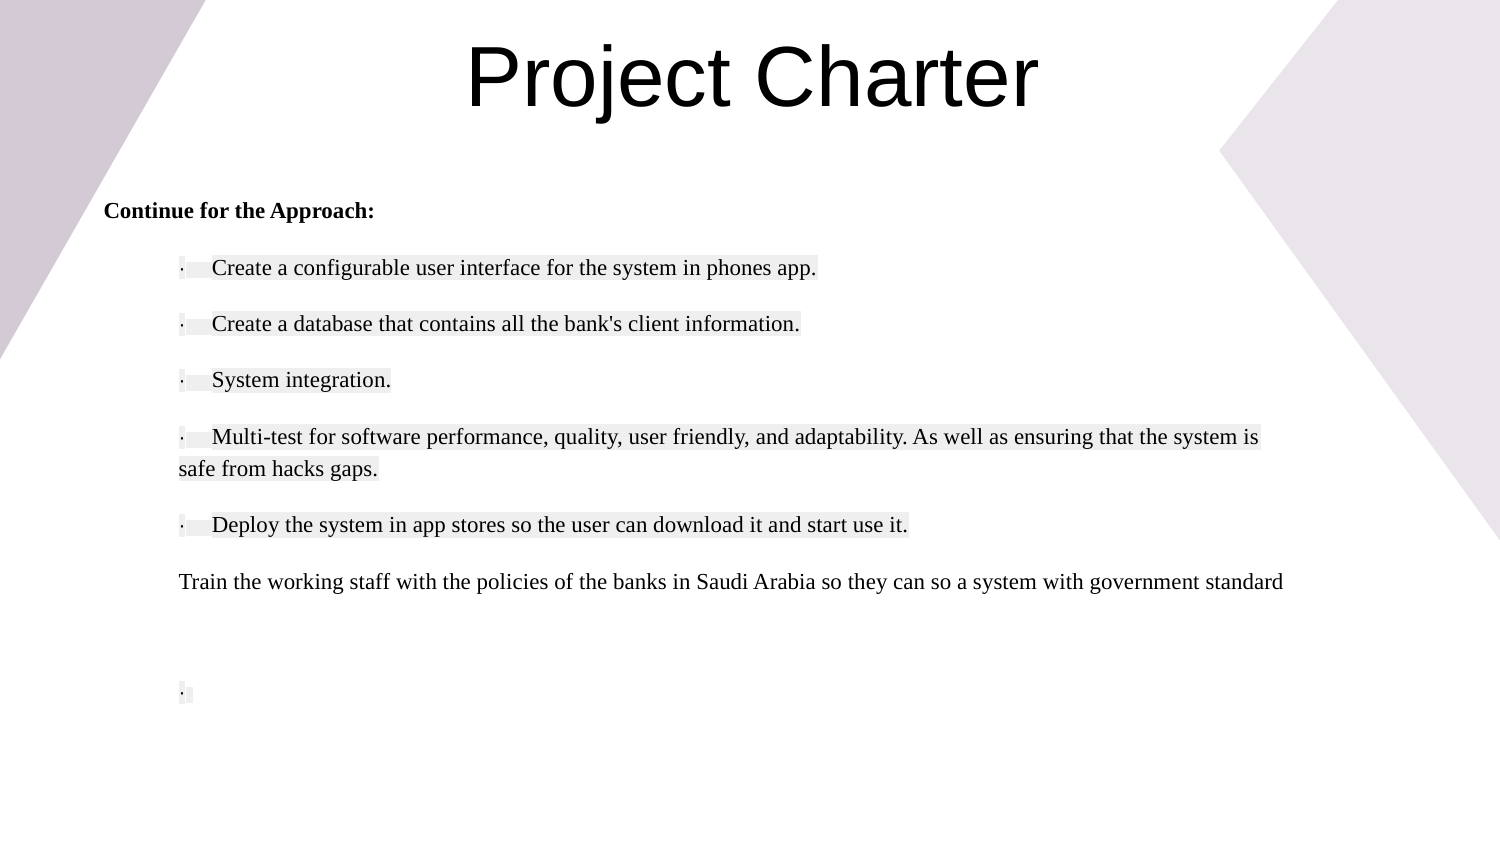

# Project Charter

Continue for the Approach:
·       Create a configurable user interface for the system in phones app.
·       Create a database that contains all the bank's client information.
·       System integration.
·       Multi-test for software performance, quality, user friendly, and adaptability. As well as ensuring that the system is safe from hacks gaps.
·       Deploy the system in app stores so the user can download it and start use it.
Train the working staff with the policies of the banks in Saudi Arabia so they can so a system with government standard

·